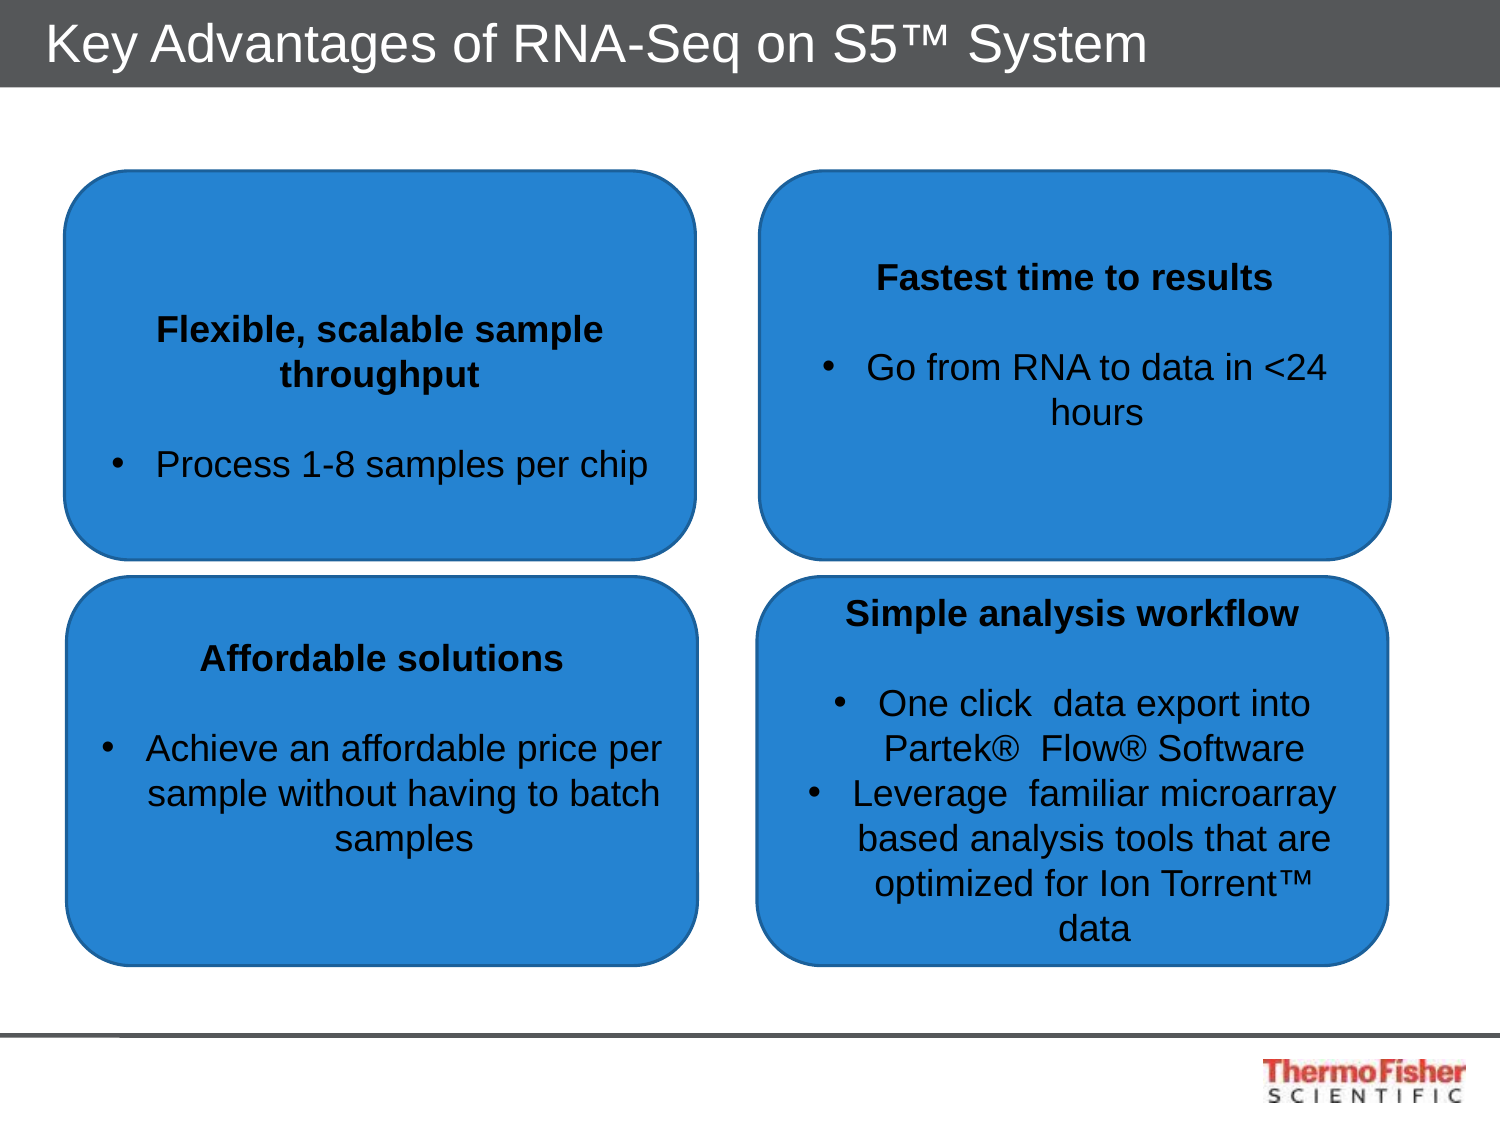

# Key Advantages of RNA-Seq on S5™ System

Flexible, scalable sample throughput

Process 1-8 samples per chip

Fastest time to results

Go from RNA to data in <24 hours

Affordable solutions

Achieve an affordable price per sample without having to batch samples

Simple analysis workflow

One click  data export into Partek®  Flow® Software
Leverage  familiar microarray based analysis tools that are optimized for Ion Torrent™ data